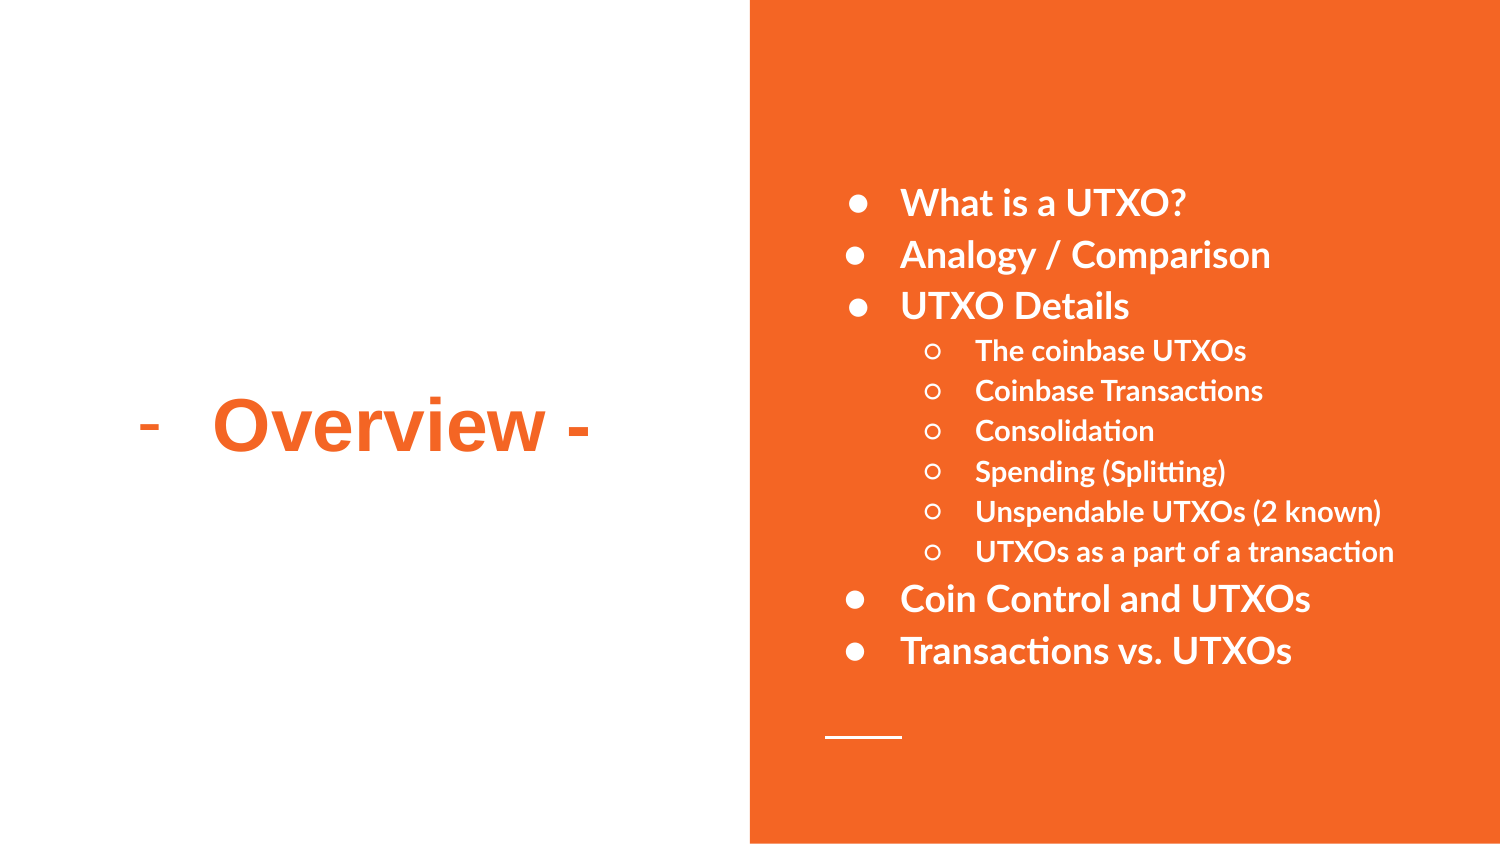

What is a UTXO?
Analogy / Comparison
UTXO Details
The coinbase UTXOs
Coinbase Transactions
Consolidation
Spending (Splitting)
Unspendable UTXOs (2 known)
UTXOs as a part of a transaction
Coin Control and UTXOs
Transactions vs. UTXOs
# Overview -